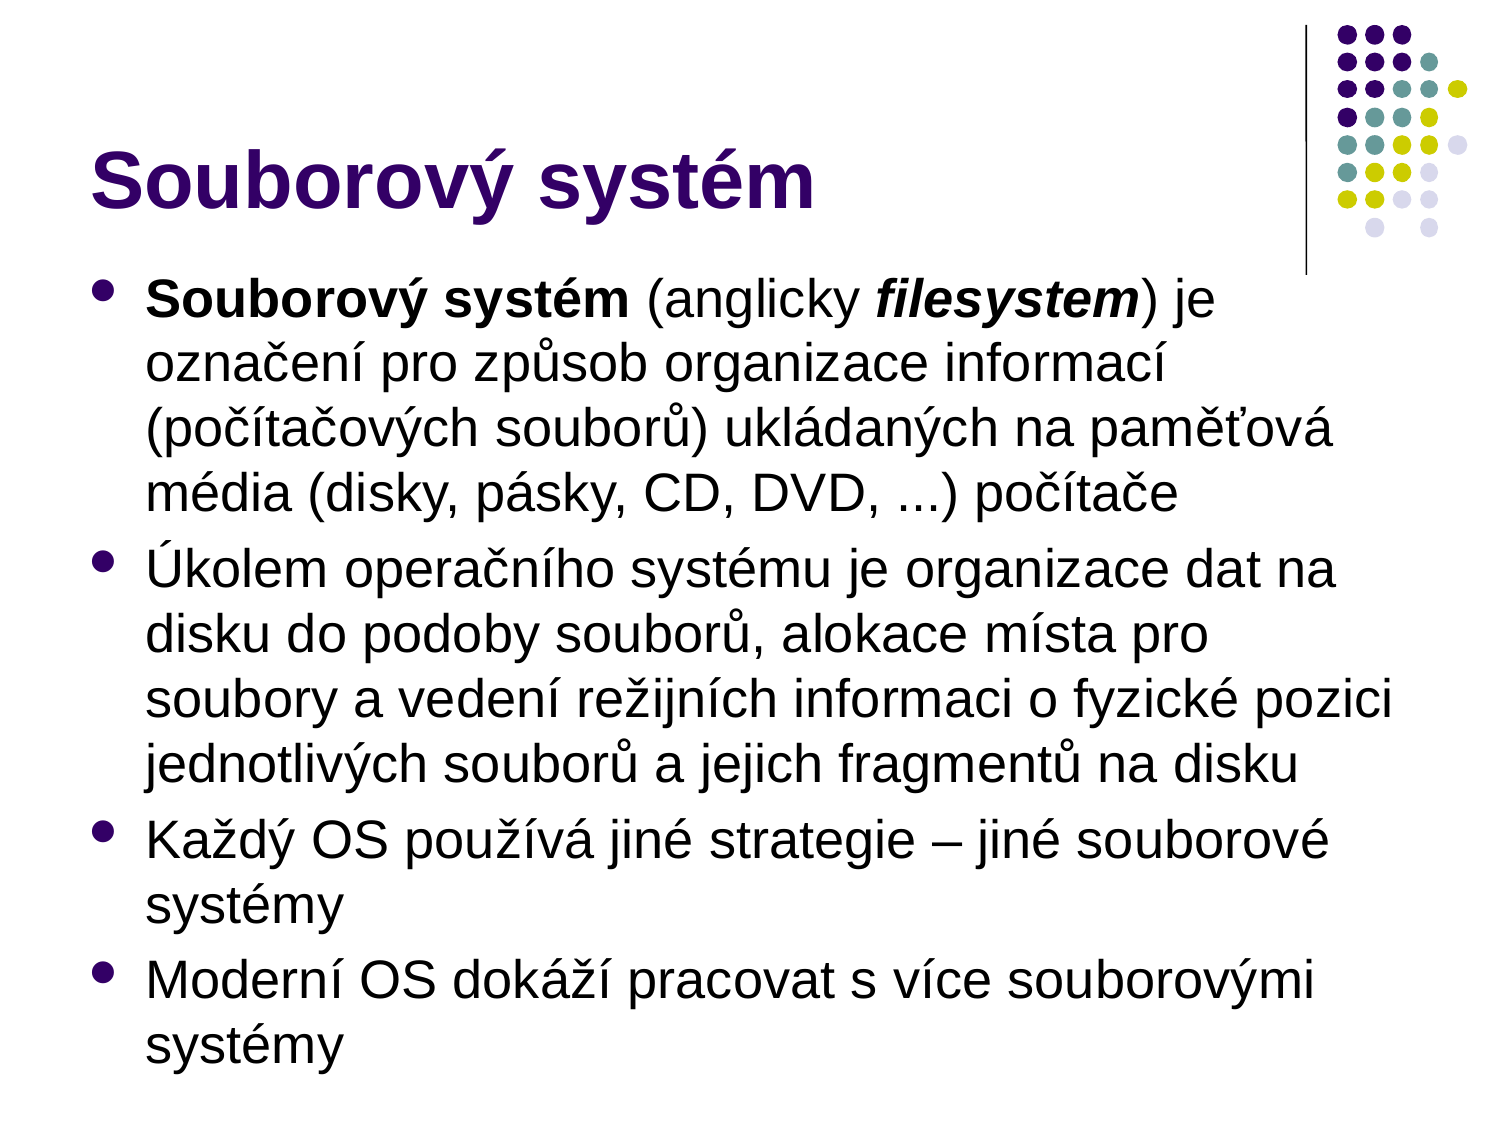

# Souborový systém
Souborový systém (anglicky filesystem) je označení pro způsob organizace informací (počítačových souborů) ukládaných na paměťová média (disky, pásky, CD, DVD, ...) počítače
Úkolem operačního systému je organizace dat na disku do podoby souborů, alokace místa pro soubory a vedení režijních informaci o fyzické pozici jednotlivých souborů a jejich fragmentů na disku
Každý OS používá jiné strategie – jiné souborové systémy
Moderní OS dokáží pracovat s více souborovými systémy